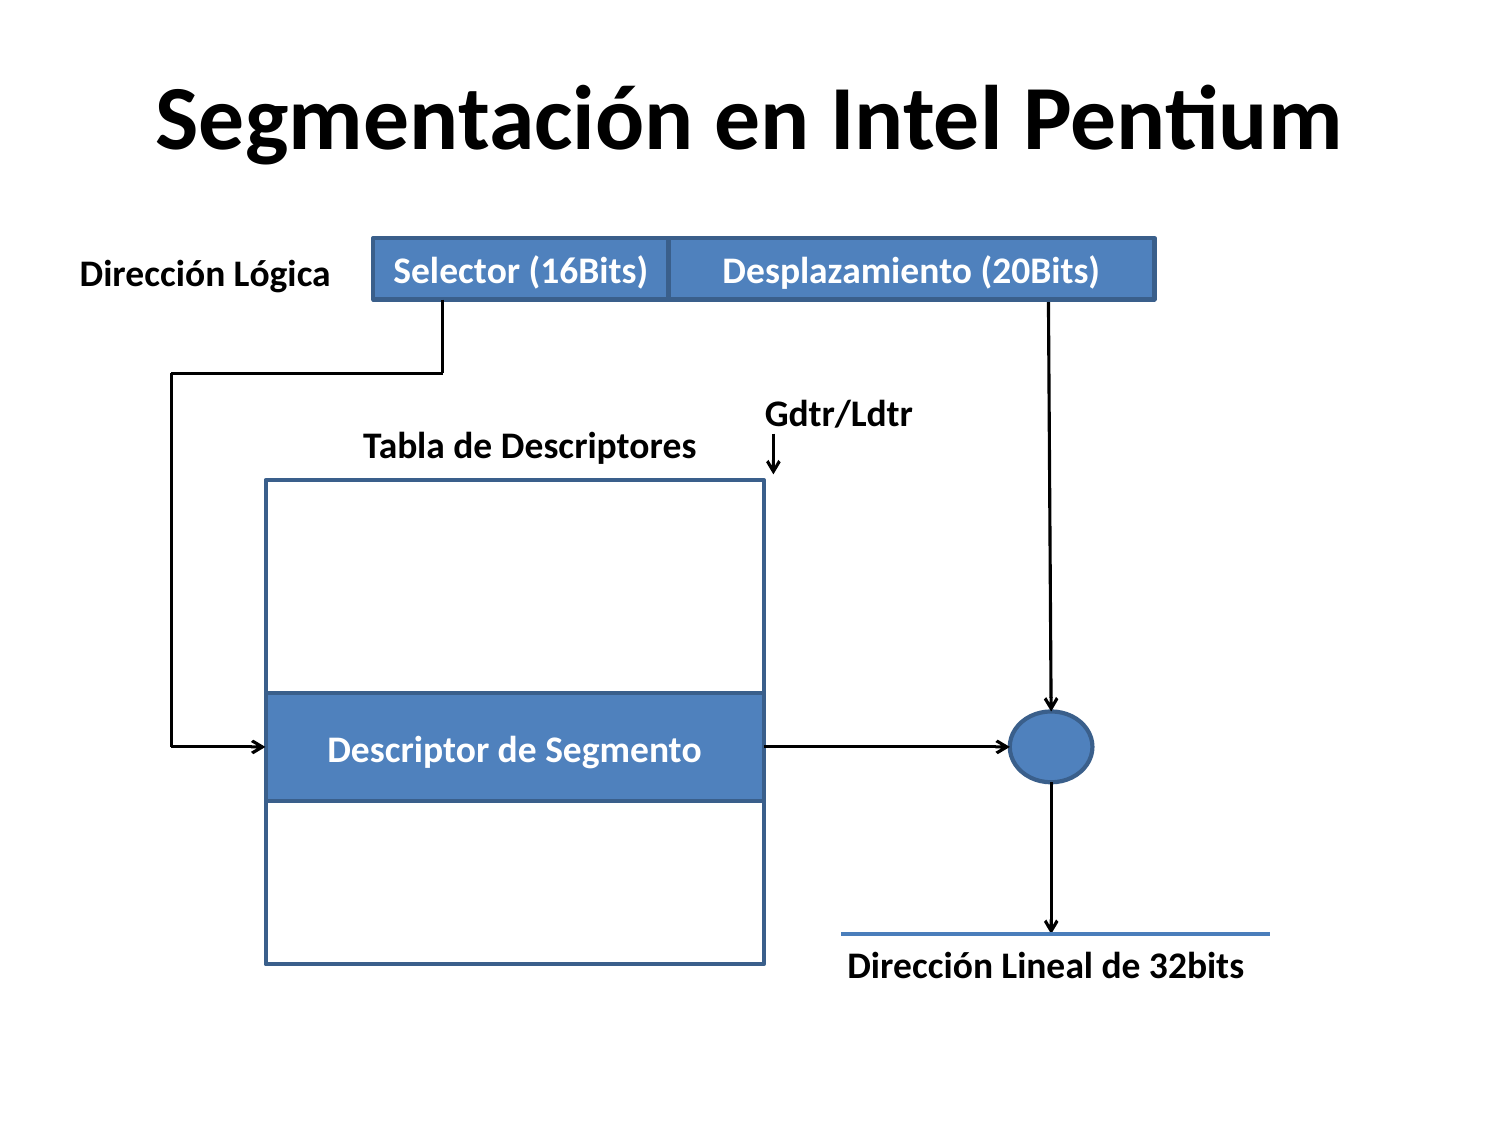

# Segmentación en Intel Pentium
Selector (16Bits)
Desplazamiento (20Bits)
Dirección Lógica
Tabla de Descriptores

Descriptor de Segmento

Dirección Lineal de 32bits
Gdtr/Ldtr